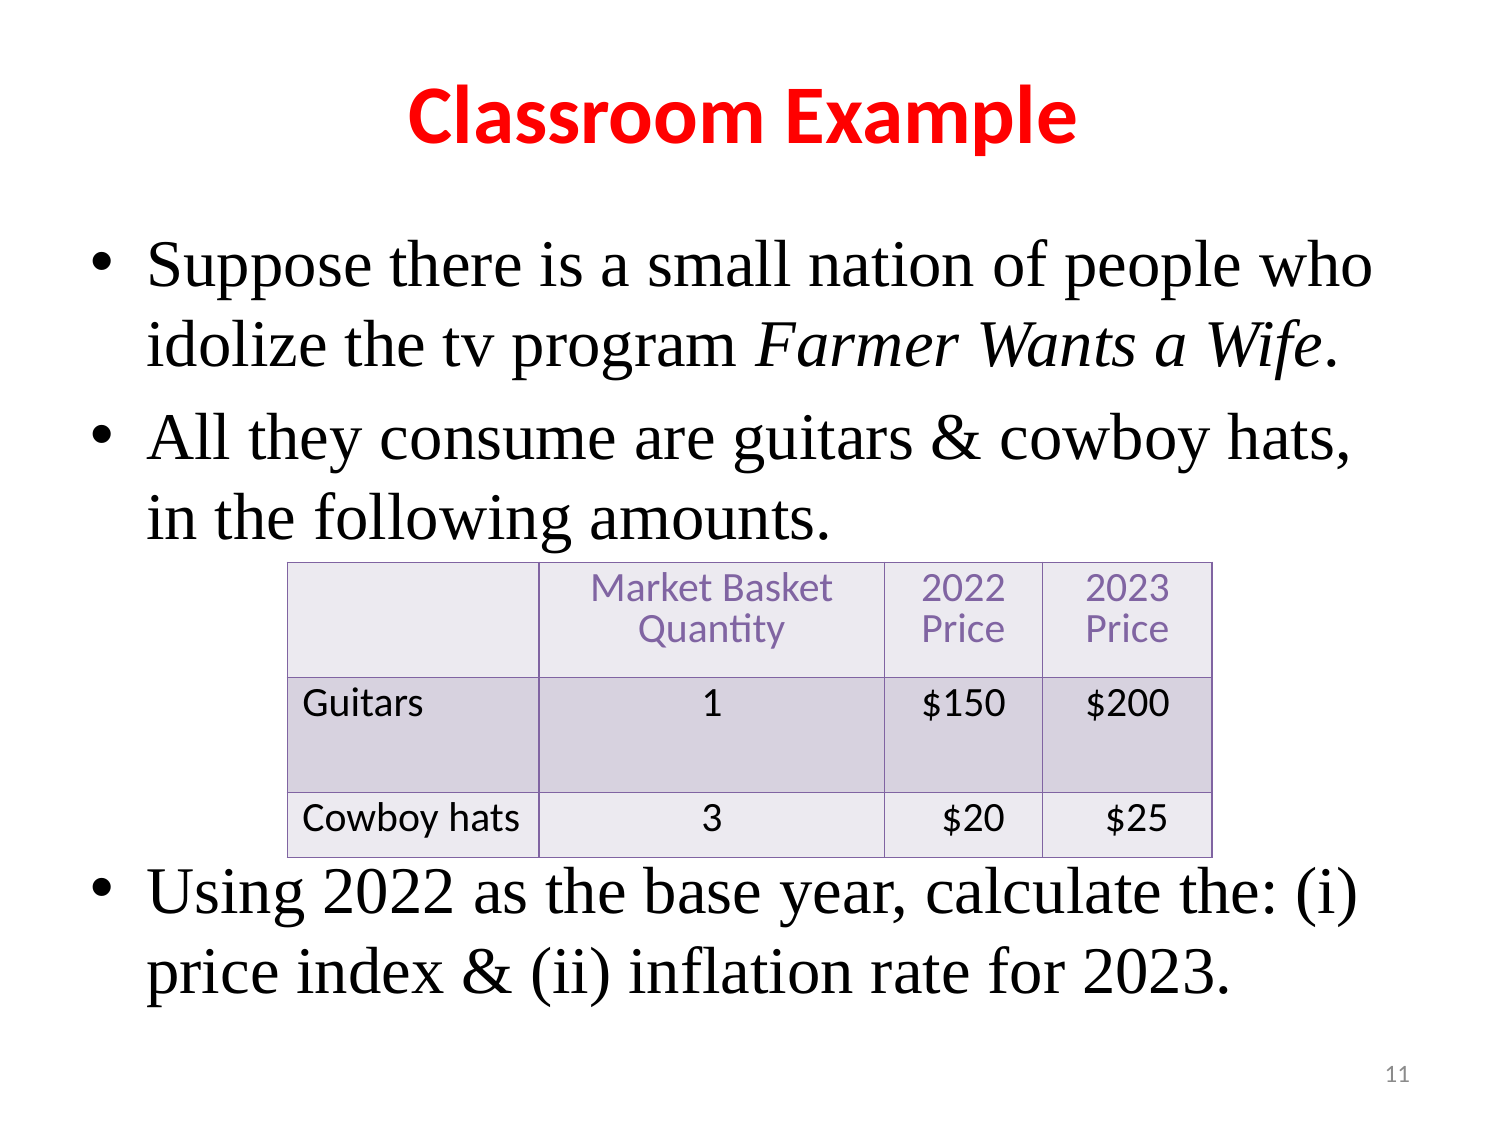

# Classroom Example
Suppose there is a small nation of people who idolize the tv program Farmer Wants a Wife.
All they consume are guitars & cowboy hats, in the following amounts.

Using 2022 as the base year, calculate the: (i) price index & (ii) inflation rate for 2023.
|  | Market Basket Quantity | 2022 Price | 2023 Price |
| --- | --- | --- | --- |
| Guitars | 1 | $150 | $200 |
| Cowboy hats | 3 | $20 | $25 |
11